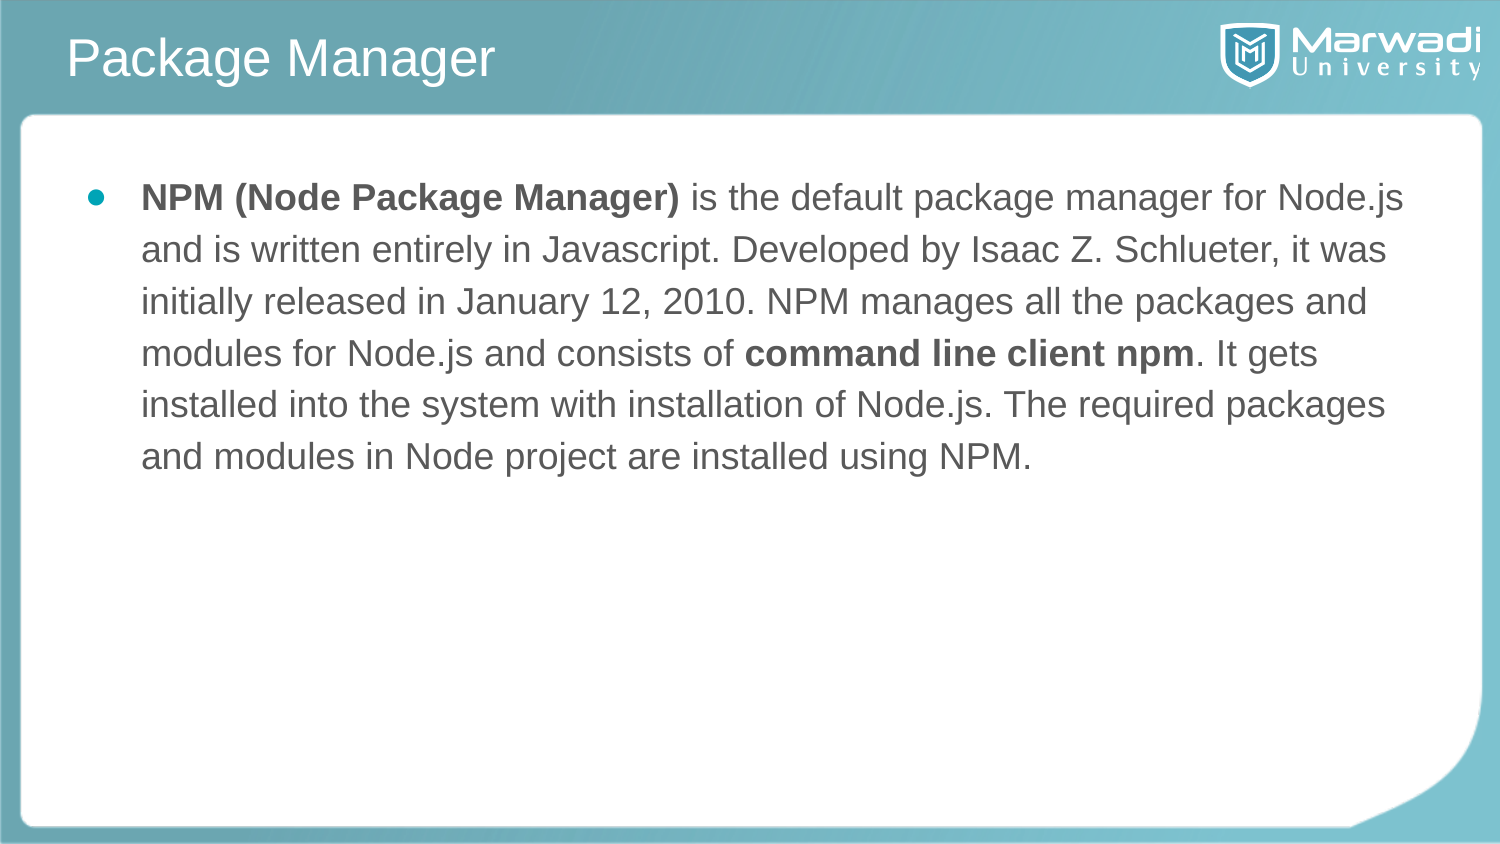

# Package Manager
NPM (Node Package Manager) is the default package manager for Node.js and is written entirely in Javascript. Developed by Isaac Z. Schlueter, it was initially released in January 12, 2010. NPM manages all the packages and modules for Node.js and consists of command line client npm. It gets installed into the system with installation of Node.js. The required packages and modules in Node project are installed using NPM.